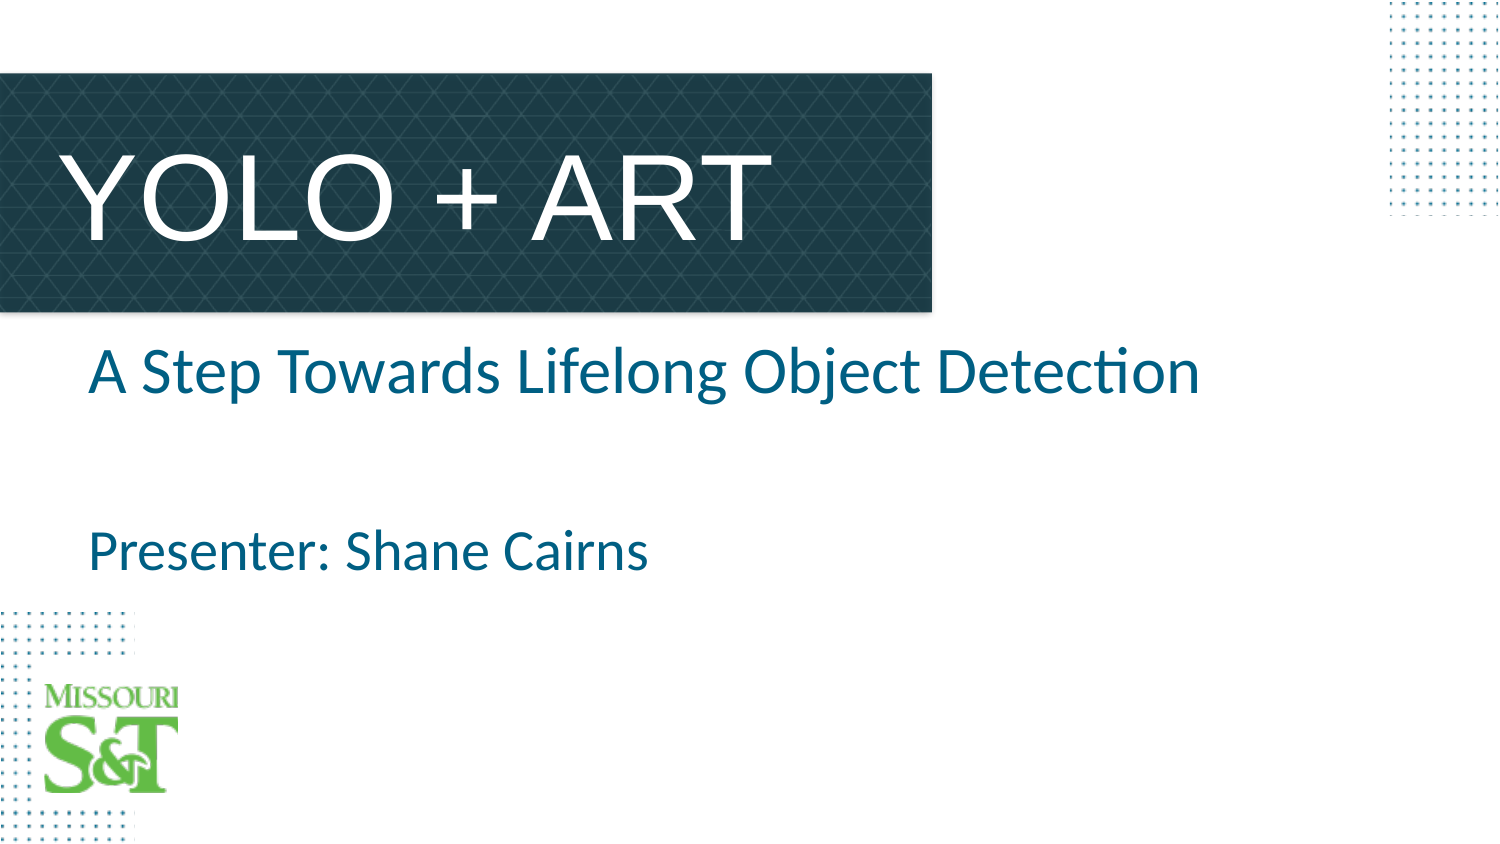

# YOLO + ART
A Step Towards Lifelong Object Detection

Presenter: Shane Cairns